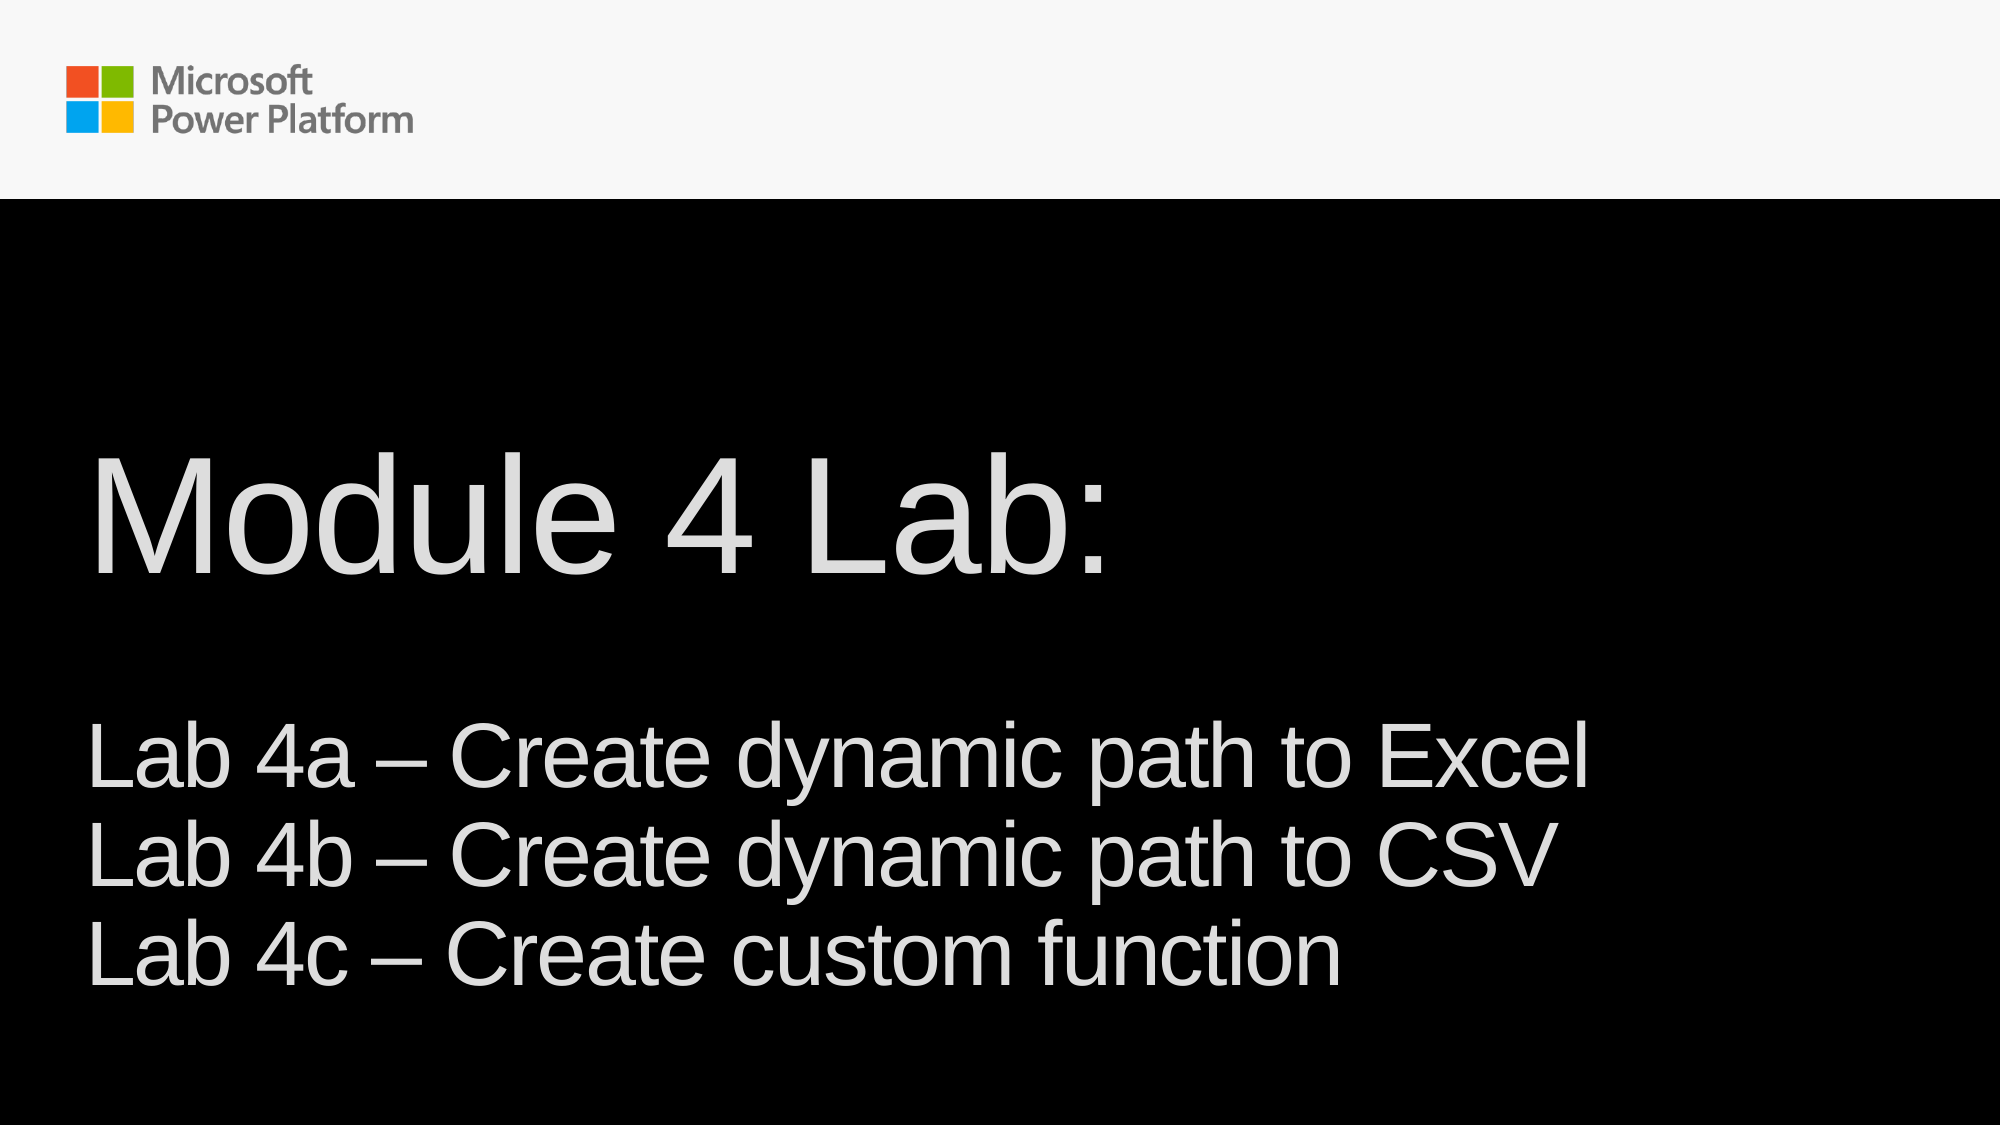

# Module 4 Lab: Lab 4a – Create dynamic path to Excel Lab 4b – Create dynamic path to CSV Lab 4c – Create custom function